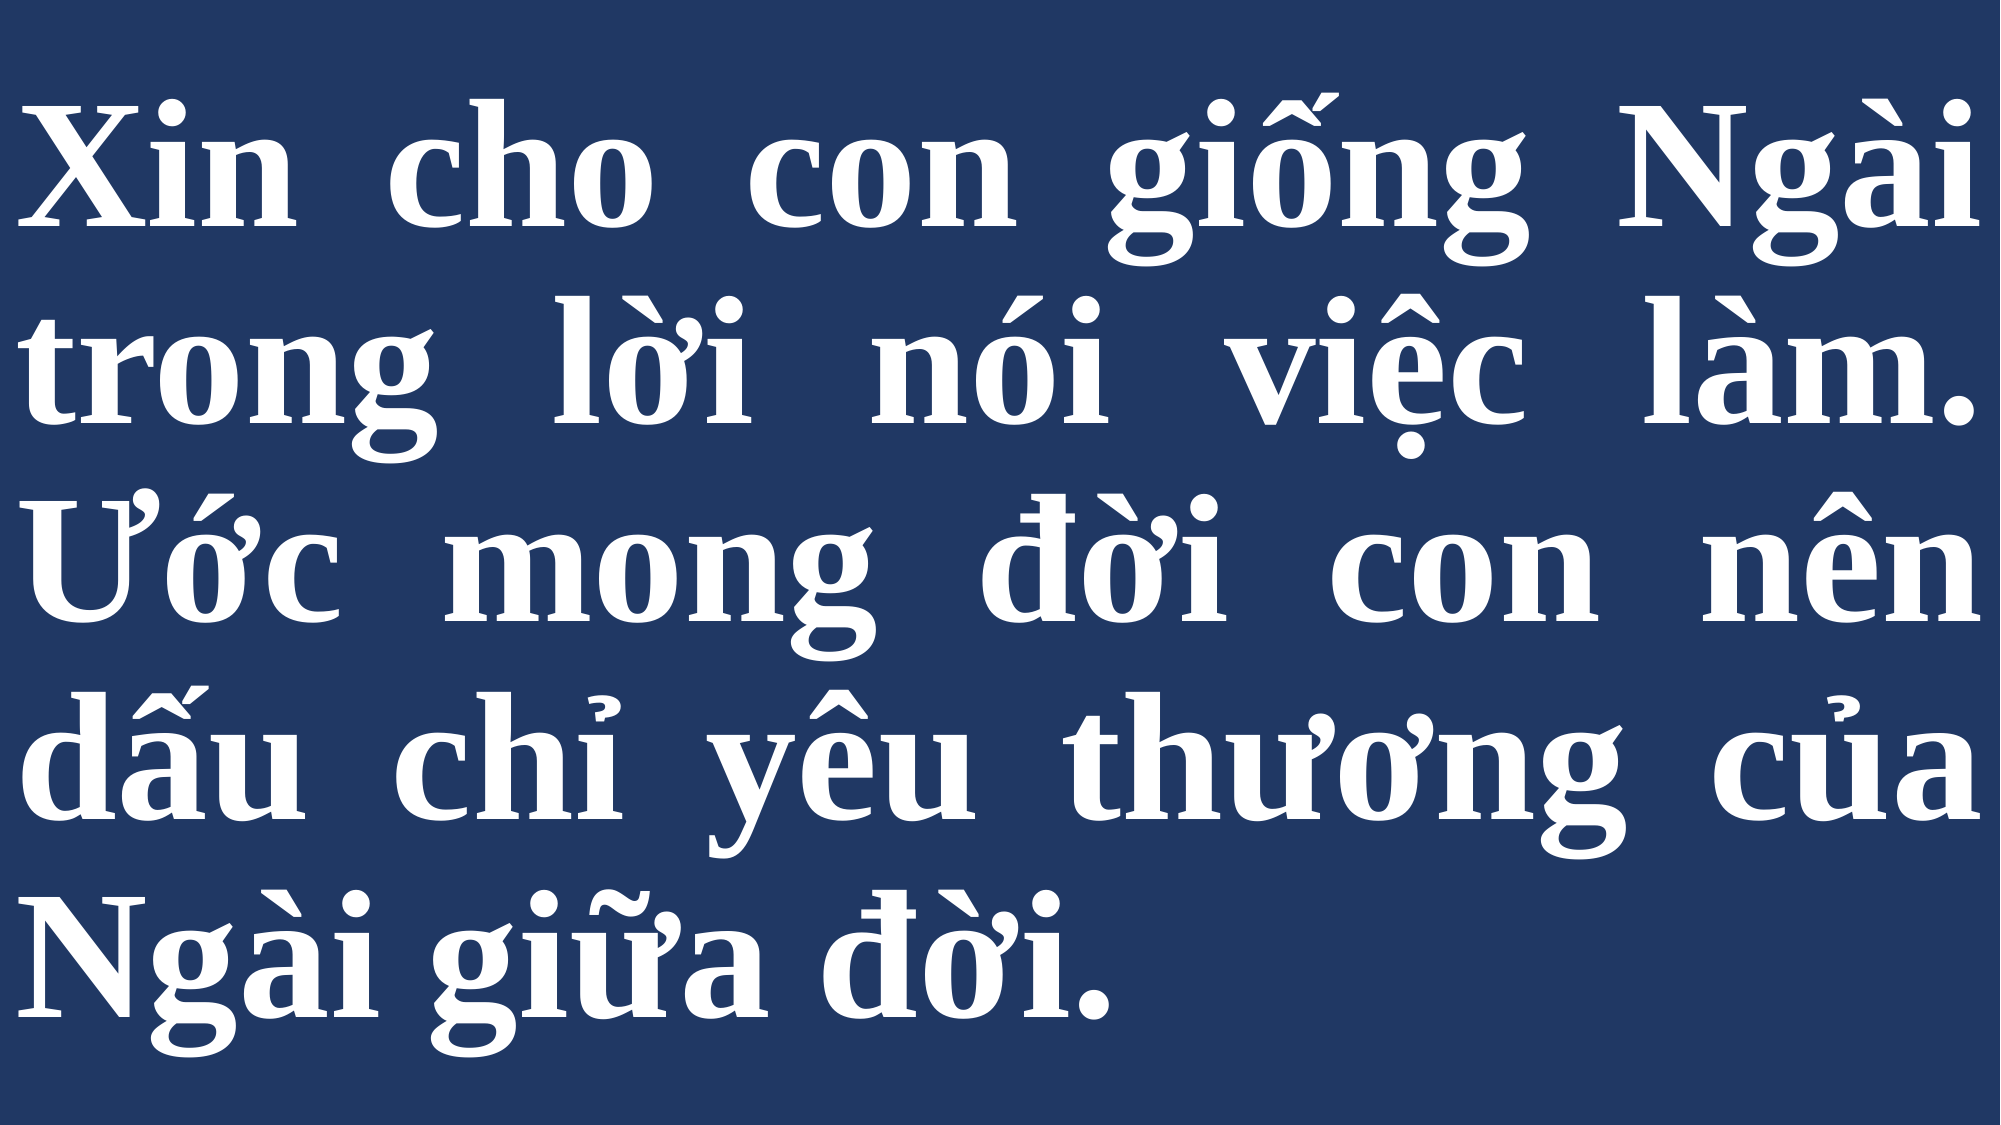

# Xin cho con giống Ngài trong lời nói việc làm. Ước mong đời con nên dấu chỉ yêu thương của Ngài giữa đời.